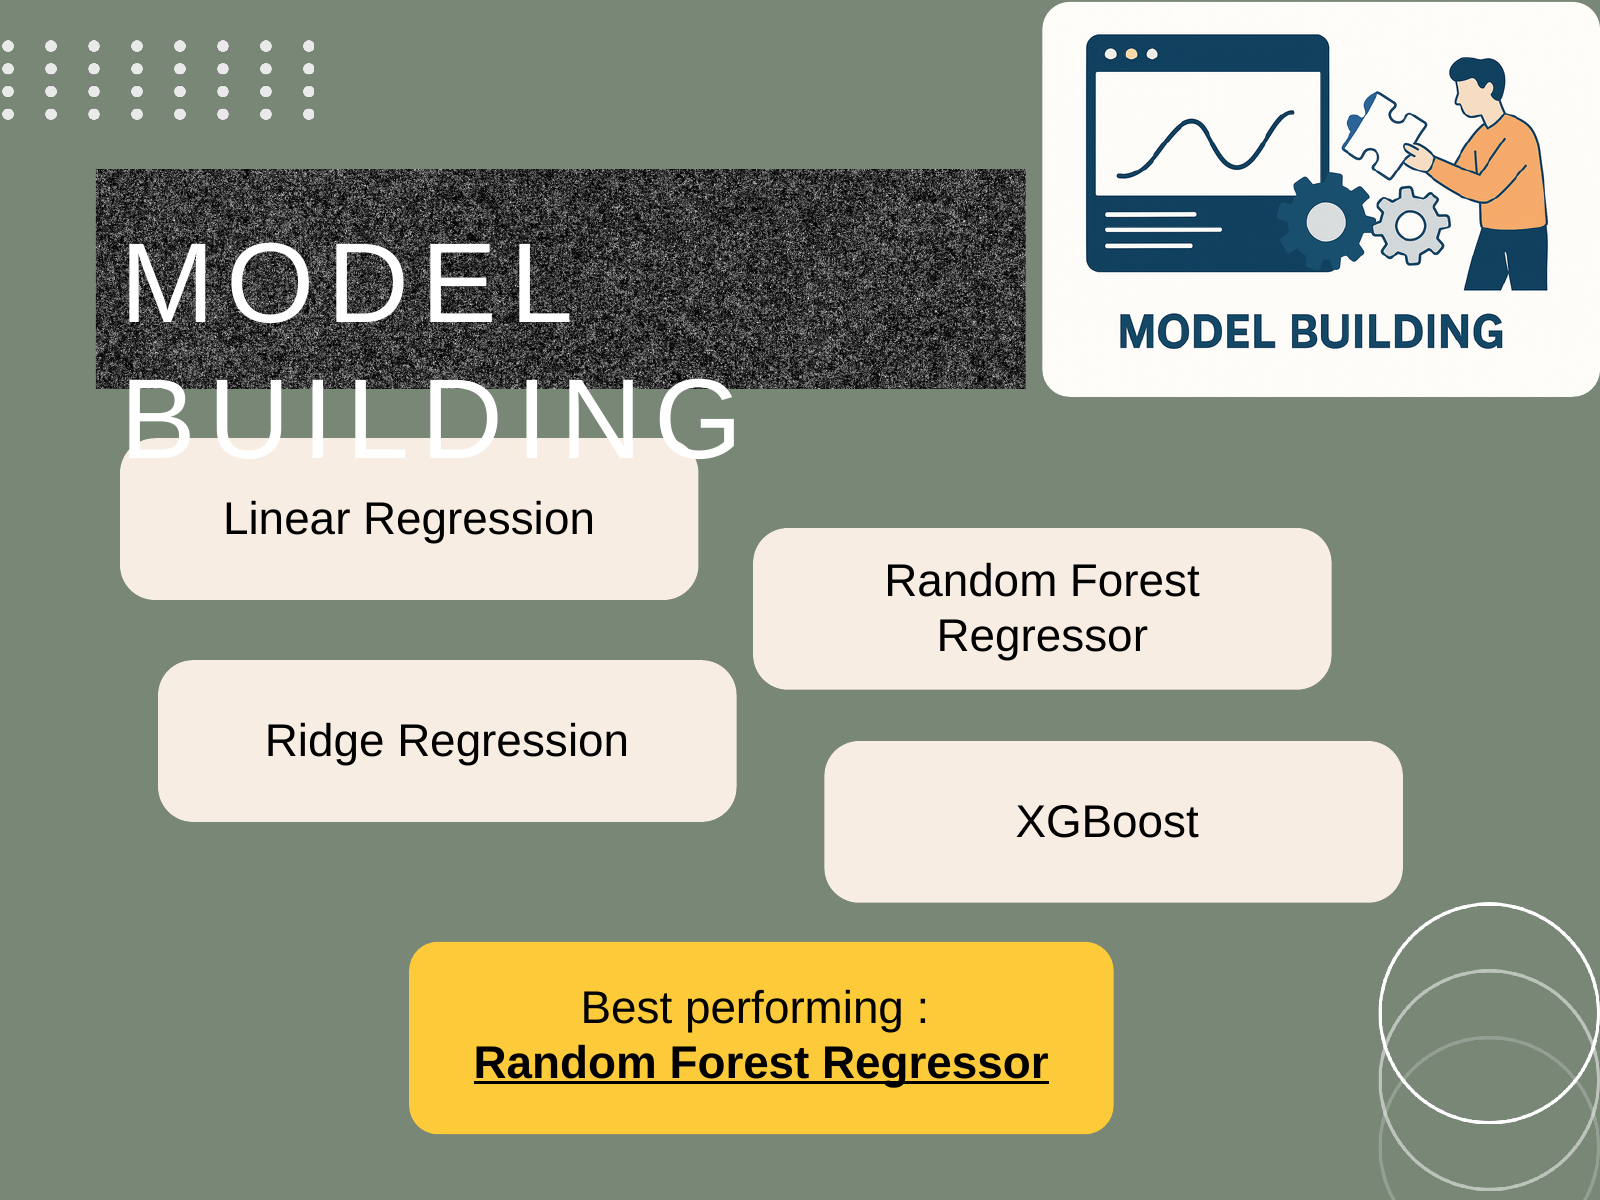

MODEL BUILDING

Linear Regression

Random Forest Regressor

Ridge Regression

XGBoost

Best performing :
Random Forest Regressor